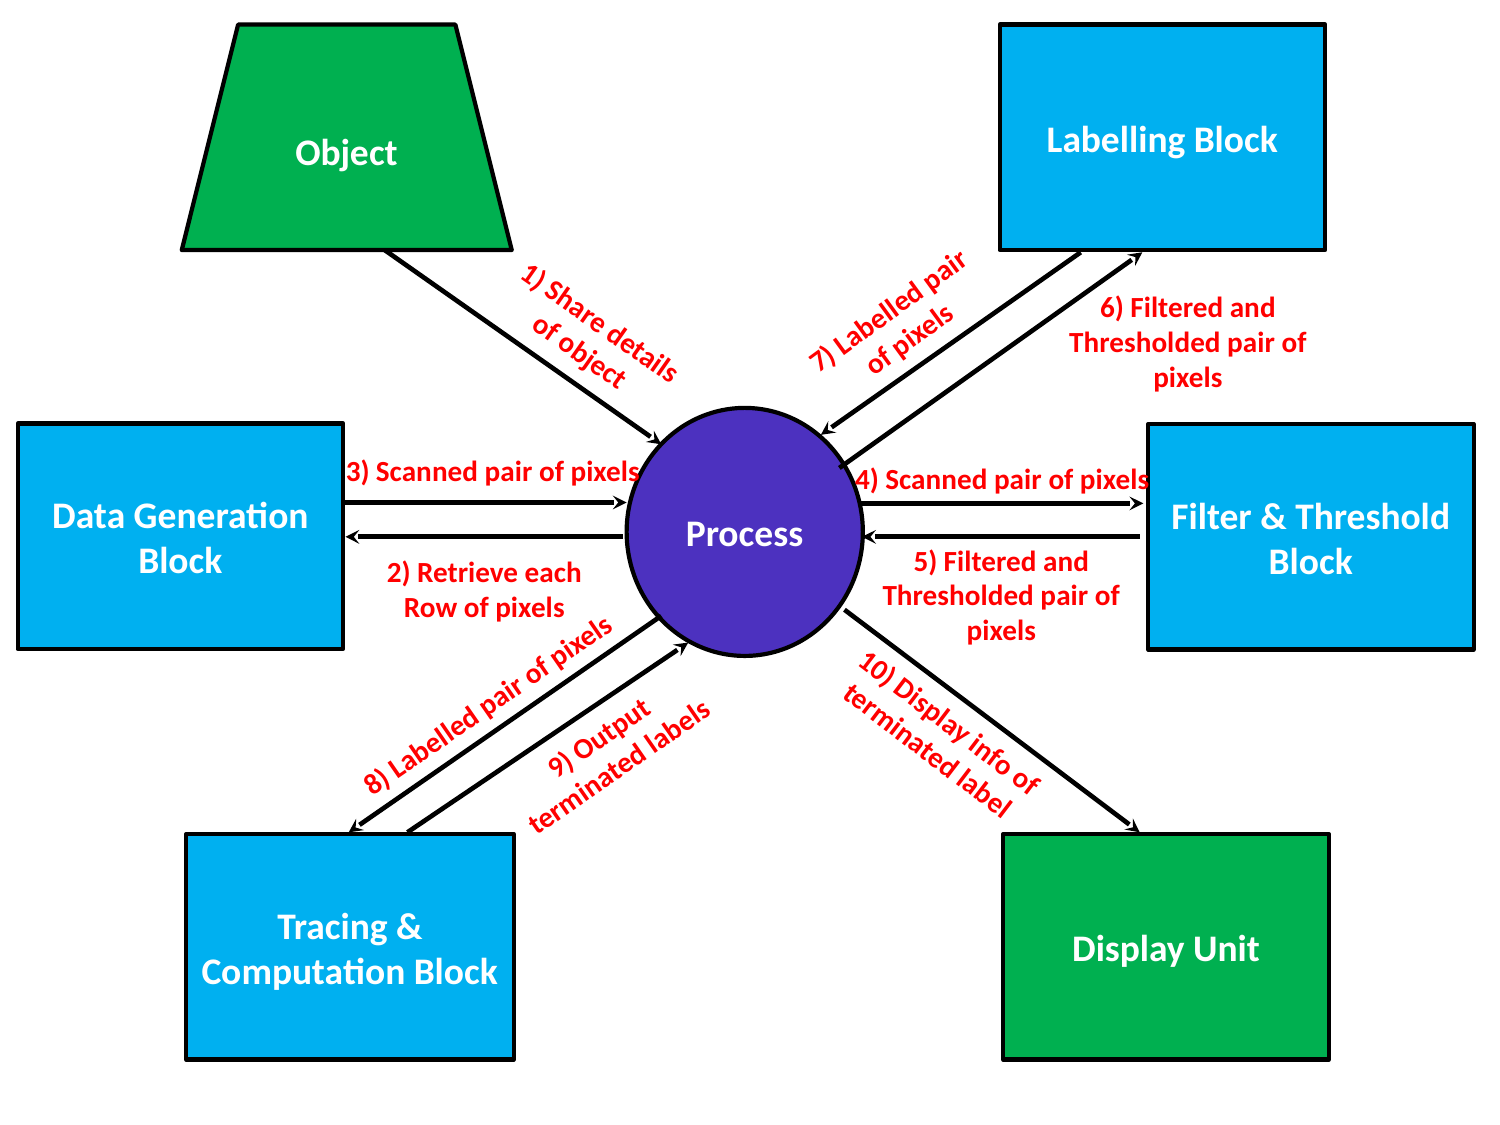

Object
Labelling Block
7) Labelled pair of pixels
6) Filtered and Thresholded pair of pixels
1) Share details of object
Process
Data Generation Block
Filter & Threshold Block
3) Scanned pair of pixels
4) Scanned pair of pixels
5) Filtered and Thresholded pair of pixels
2) Retrieve each Row of pixels
8) Labelled pair of pixels
10) Display info of terminated label
9) Output terminated labels
Tracing & Computation Block
Display Unit